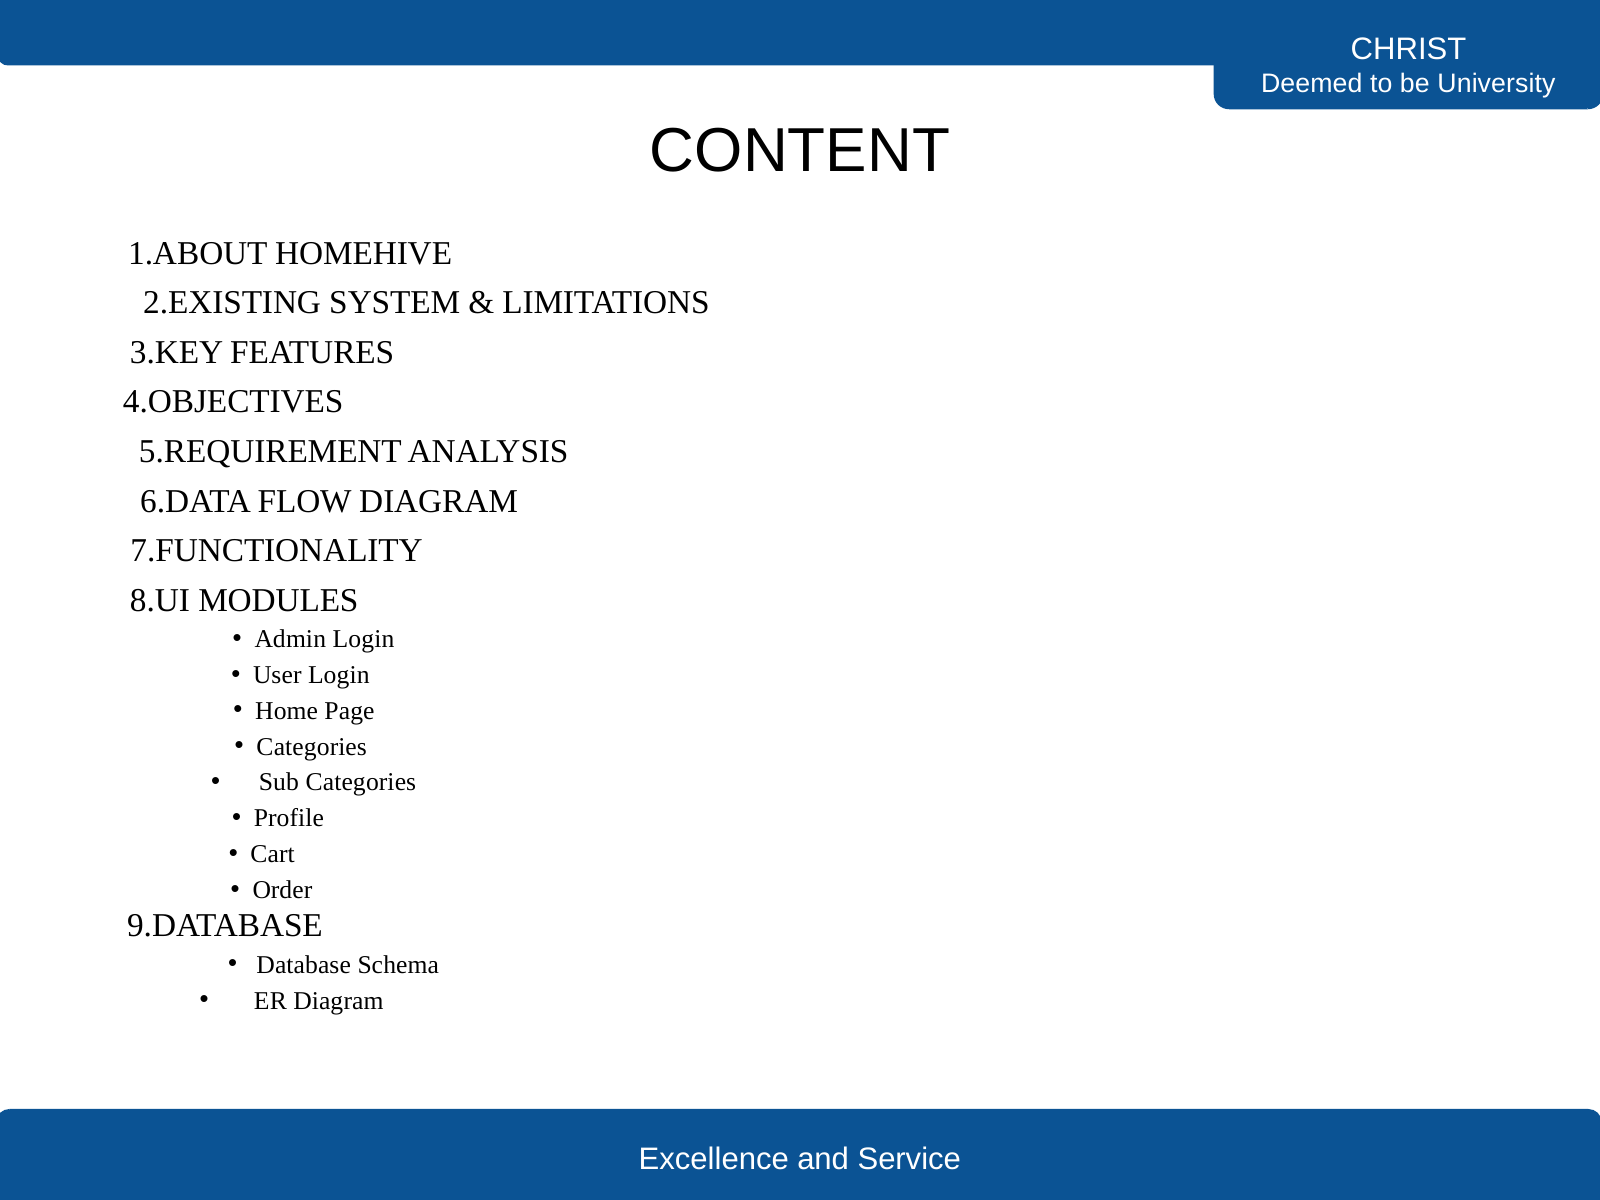

CHRIST
Deemed to be University
CONTENT
1.ABOUT HOMEHIVE
2.EXISTING SYSTEM & LIMITATIONS
3.KEY FEATURES
4.OBJECTIVES
5.REQUIREMENT ANALYSIS
6.DATA FLOW DIAGRAM
7.FUNCTIONALITY
8.UI MODULES
Admin Login
User Login
Home Page
Categories
    Sub Categories
Profile
Cart
Order
9.DATABASE
 Database Schema
     ER Diagram

Excellence and Service